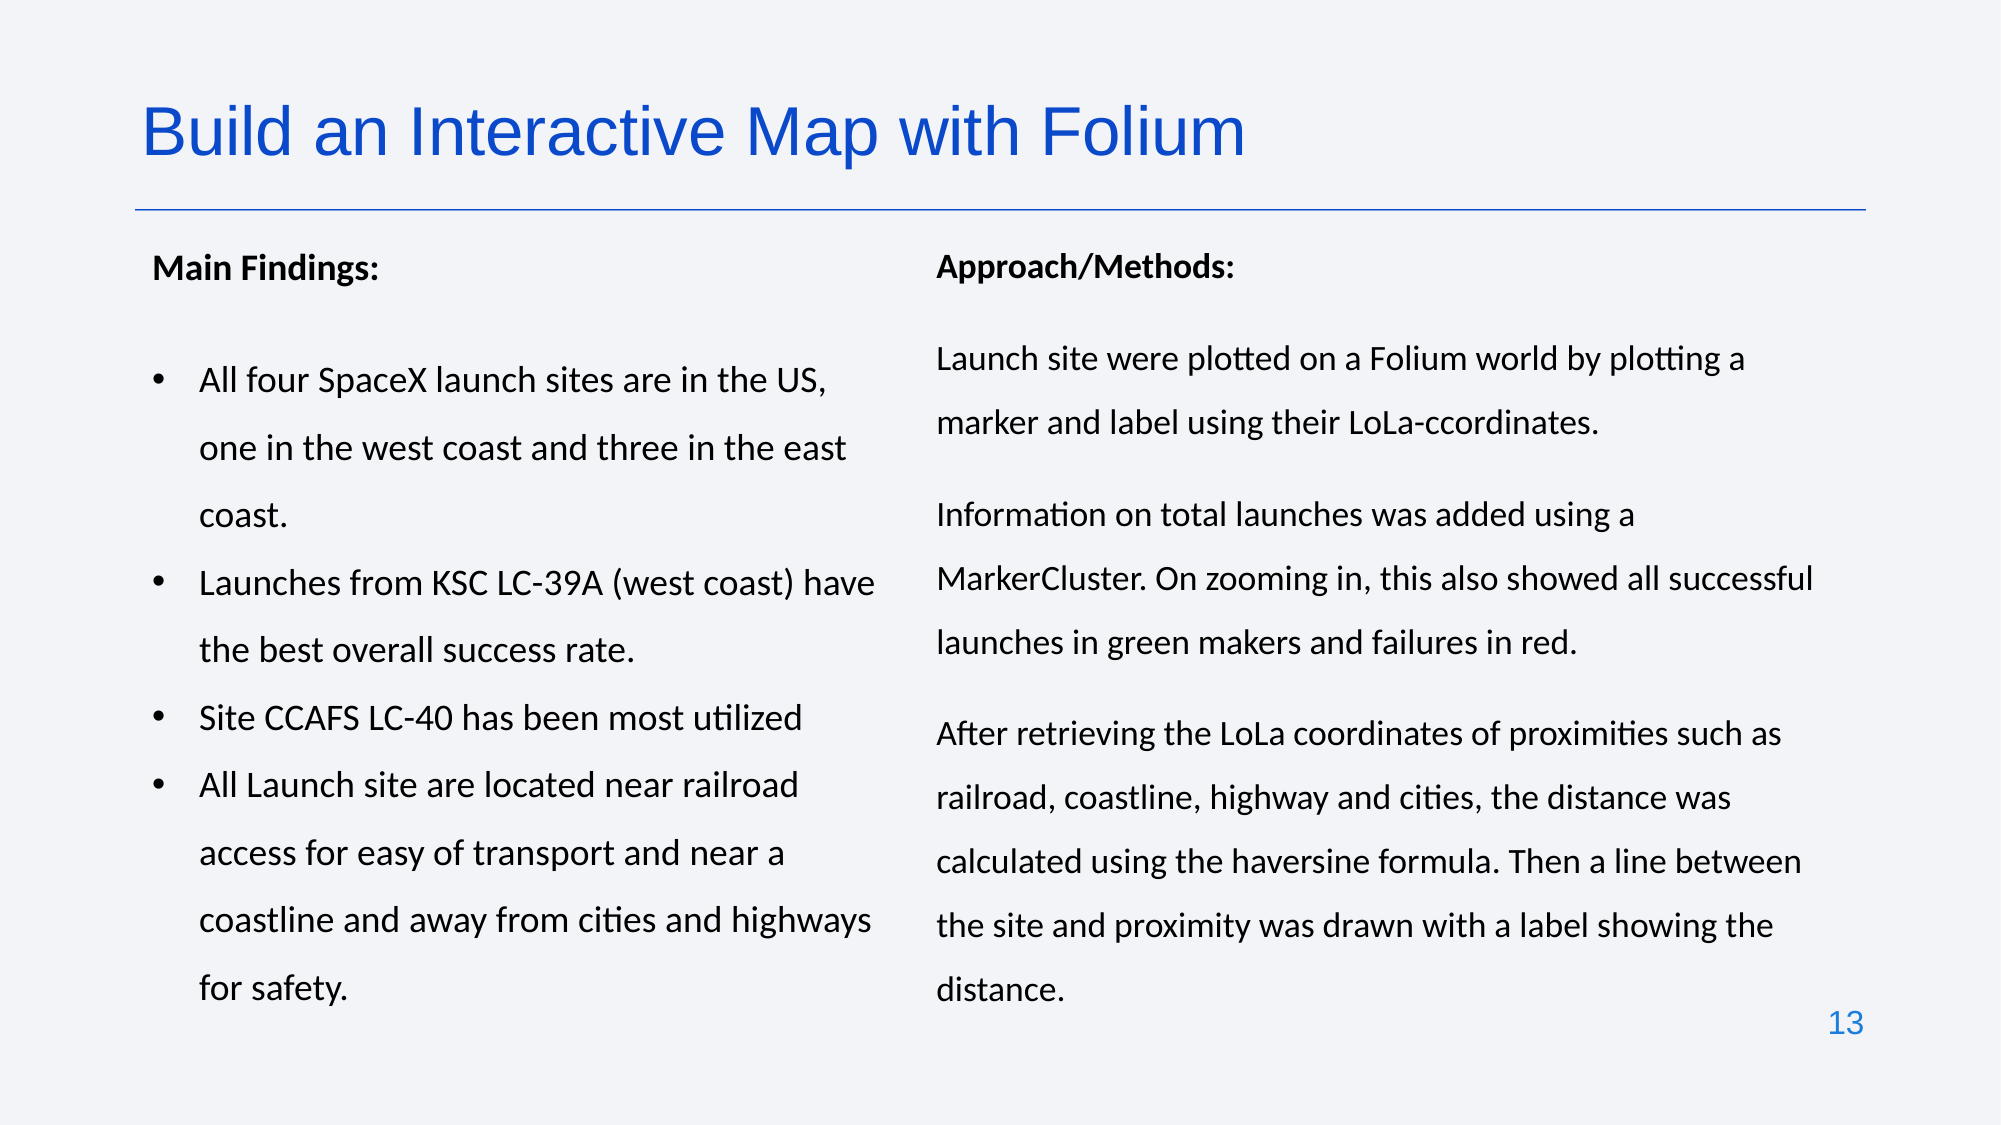

Build an Interactive Map with Folium
Main Findings:

All four SpaceX launch sites are in the US, one in the west coast and three in the east coast.
Launches from KSC LC-39A (west coast) have the best overall success rate.
Site CCAFS LC-40 has been most utilized
All Launch site are located near railroad access for easy of transport and near a coastline and away from cities and highways for safety.
Approach/Methods:
Launch site were plotted on a Folium world by plotting a marker and label using their LoLa-ccordinates.
Information on total launches was added using a MarkerCluster. On zooming in, this also showed all successful launches in green makers and failures in red.
After retrieving the LoLa coordinates of proximities such as railroad, coastline, highway and cities, the distance was calculated using the haversine formula. Then a line between the site and proximity was drawn with a label showing the distance.
13